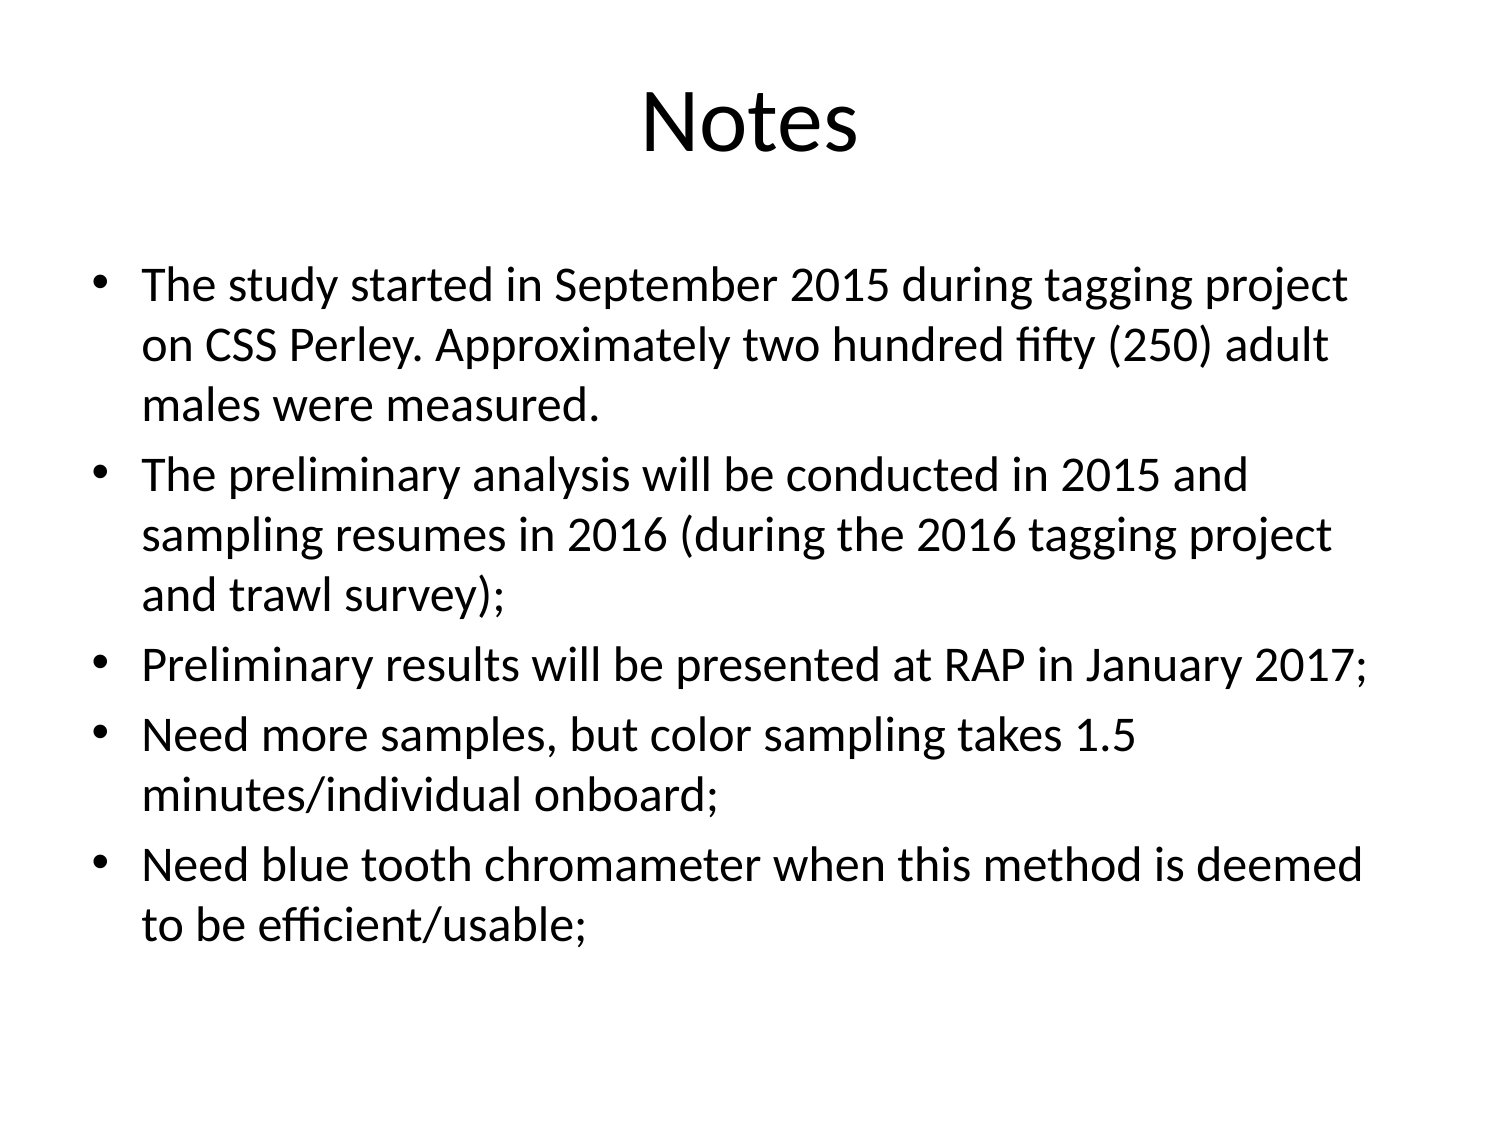

# Notes
The study started in September 2015 during tagging project on CSS Perley. Approximately two hundred fifty (250) adult males were measured.
The preliminary analysis will be conducted in 2015 and sampling resumes in 2016 (during the 2016 tagging project and trawl survey);
Preliminary results will be presented at RAP in January 2017;
Need more samples, but color sampling takes 1.5 minutes/individual onboard;
Need blue tooth chromameter when this method is deemed to be efficient/usable;